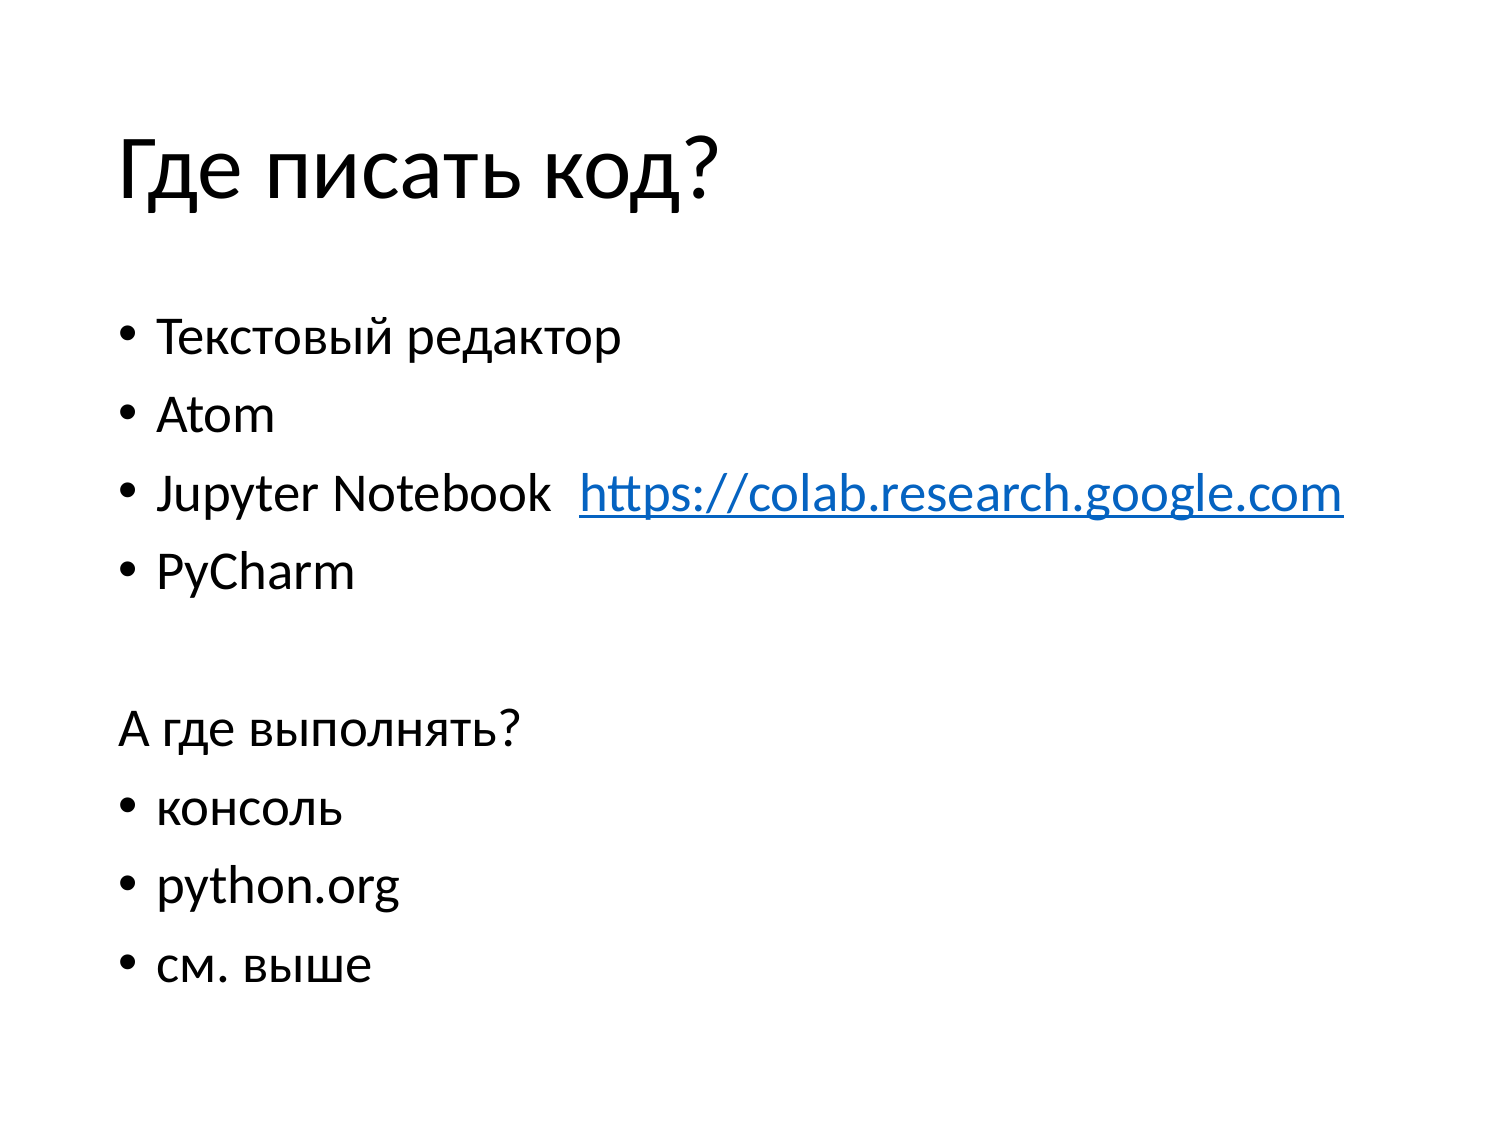

# Где писать код?
Текстовый редактор
Atom
Jupyter Notebook	https://colab.research.google.com
PyCharm

А где выполнять?
консоль
python.org
см. выше